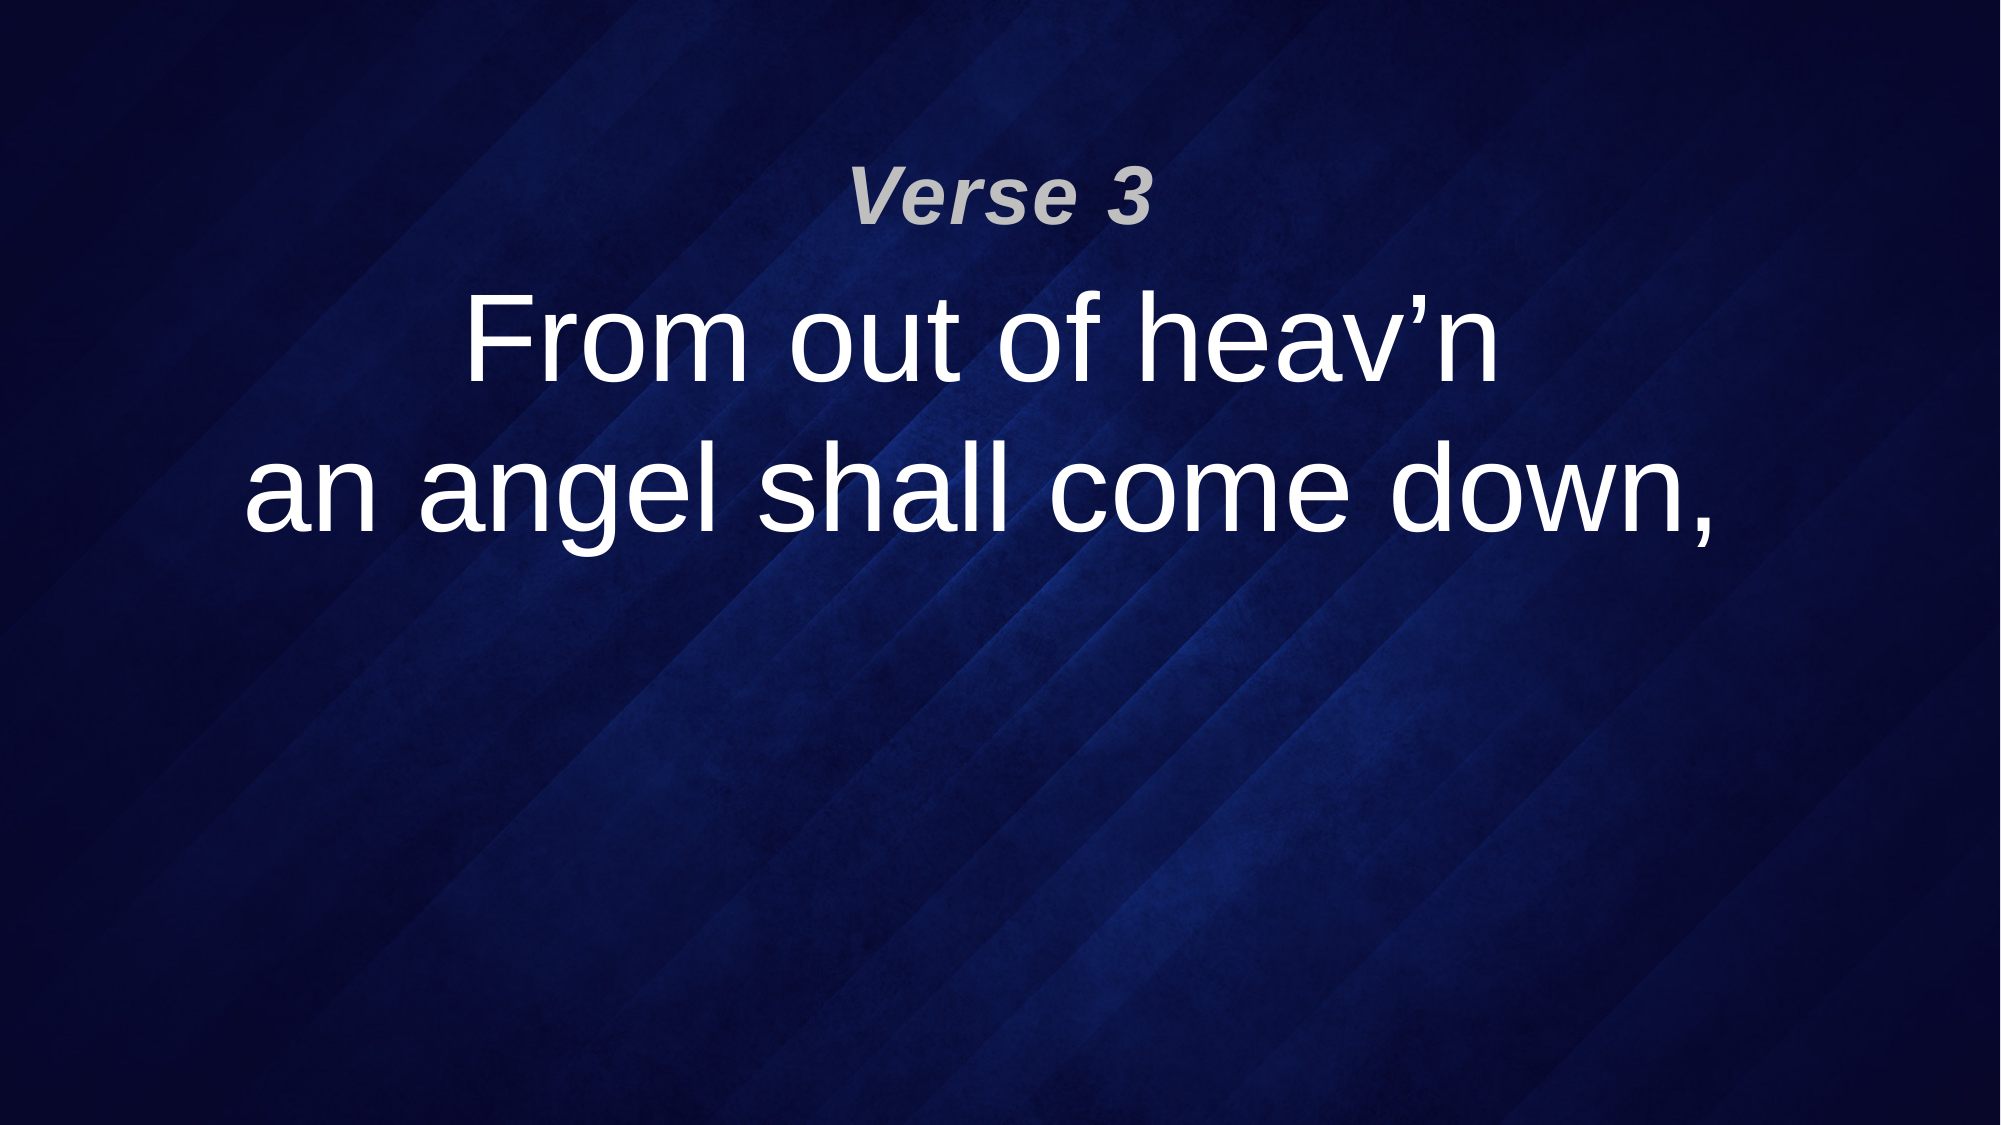

Verse 3
# From out of heav’n an angel shall come down,